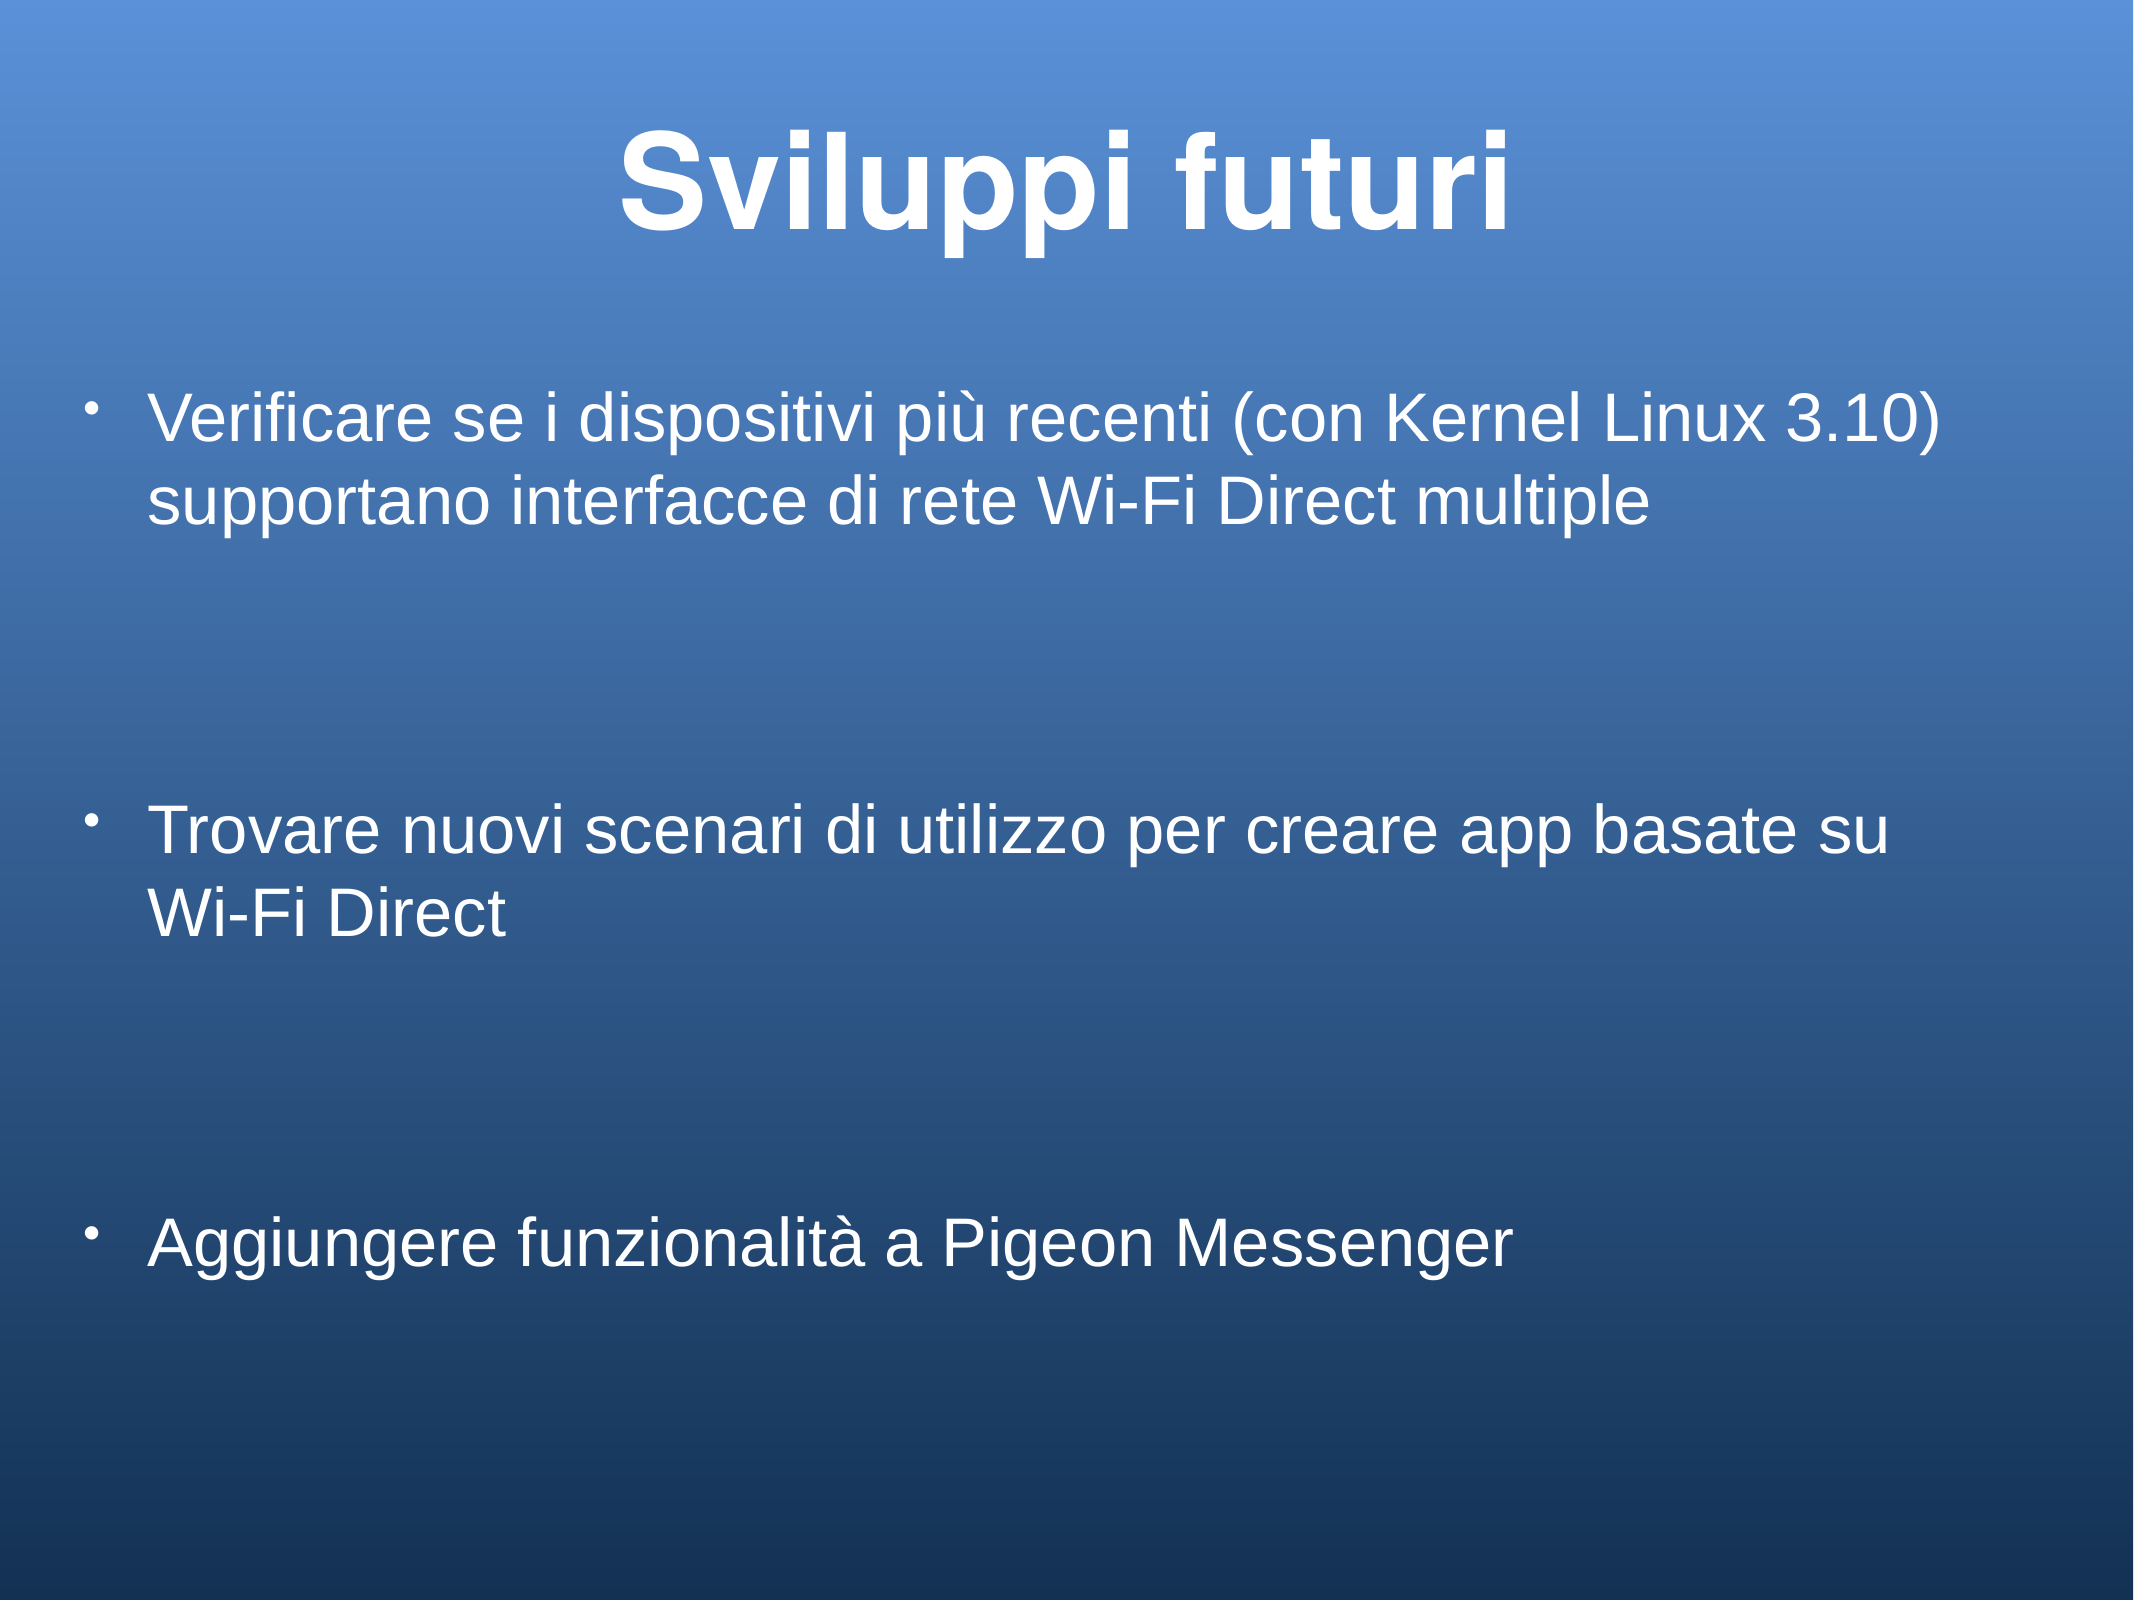

# Sviluppi futuri
Verificare se i dispositivi più recenti (con Kernel Linux 3.10) supportano interfacce di rete Wi-Fi Direct multiple

Trovare nuovi scenari di utilizzo per creare app basate su
Wi-Fi Direct

Aggiungere funzionalità a Pigeon Messenger
26